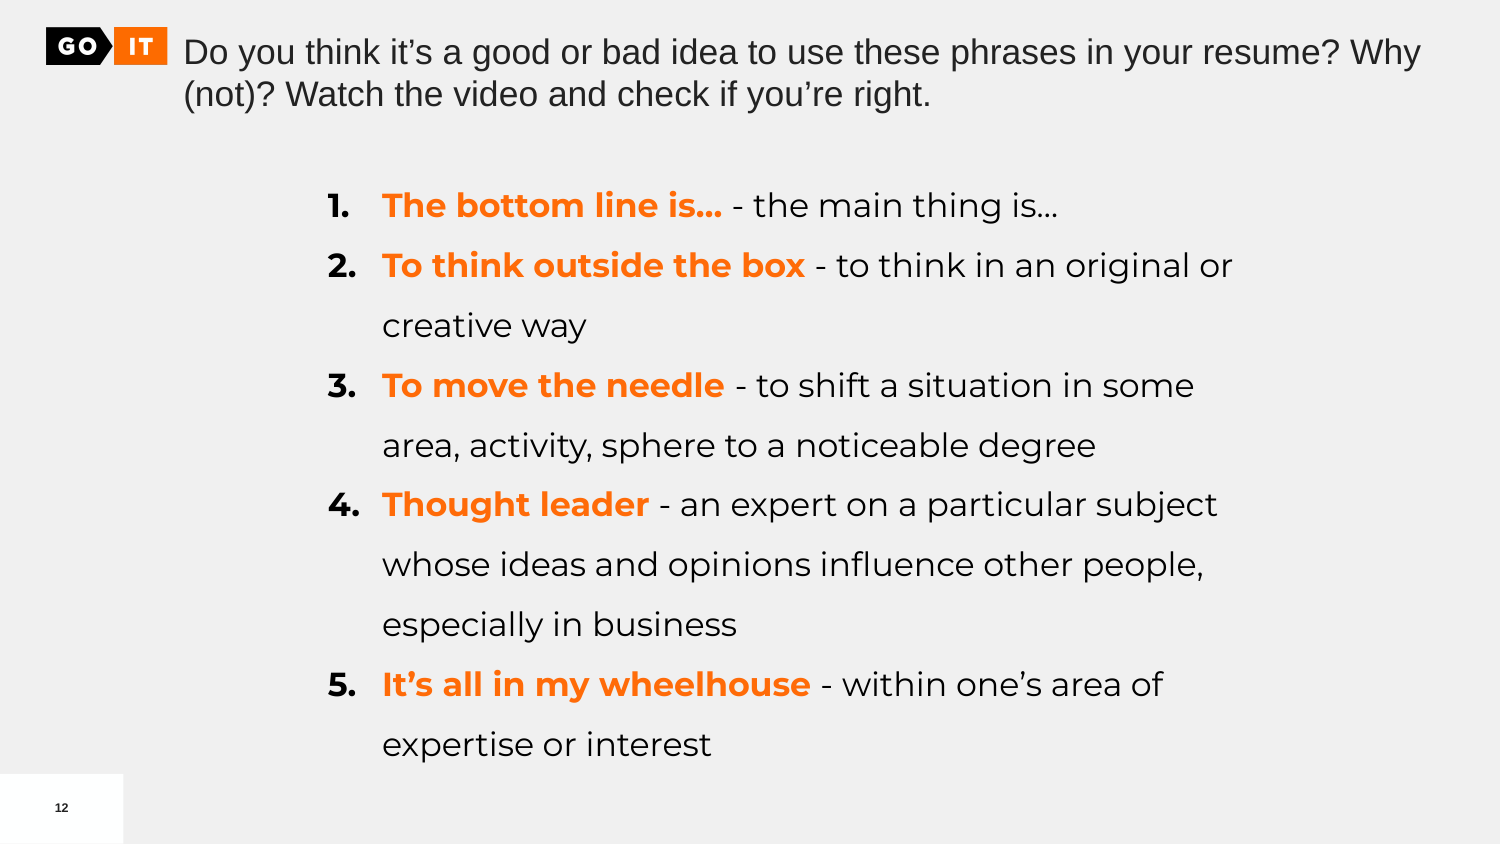

Do you think it’s a good or bad idea to use these phrases in your resume? Why (not)? Watch the video and check if you’re right.
The bottom line is… - the main thing is…
To think outside the box - to think in an original or creative way
To move the needle - to shift a situation in some area, activity, sphere to a noticeable degree
Thought leader - an expert on a particular subject whose ideas and opinions influence other people, especially in business
It’s all in my wheelhouse - within one’s area of expertise or interest